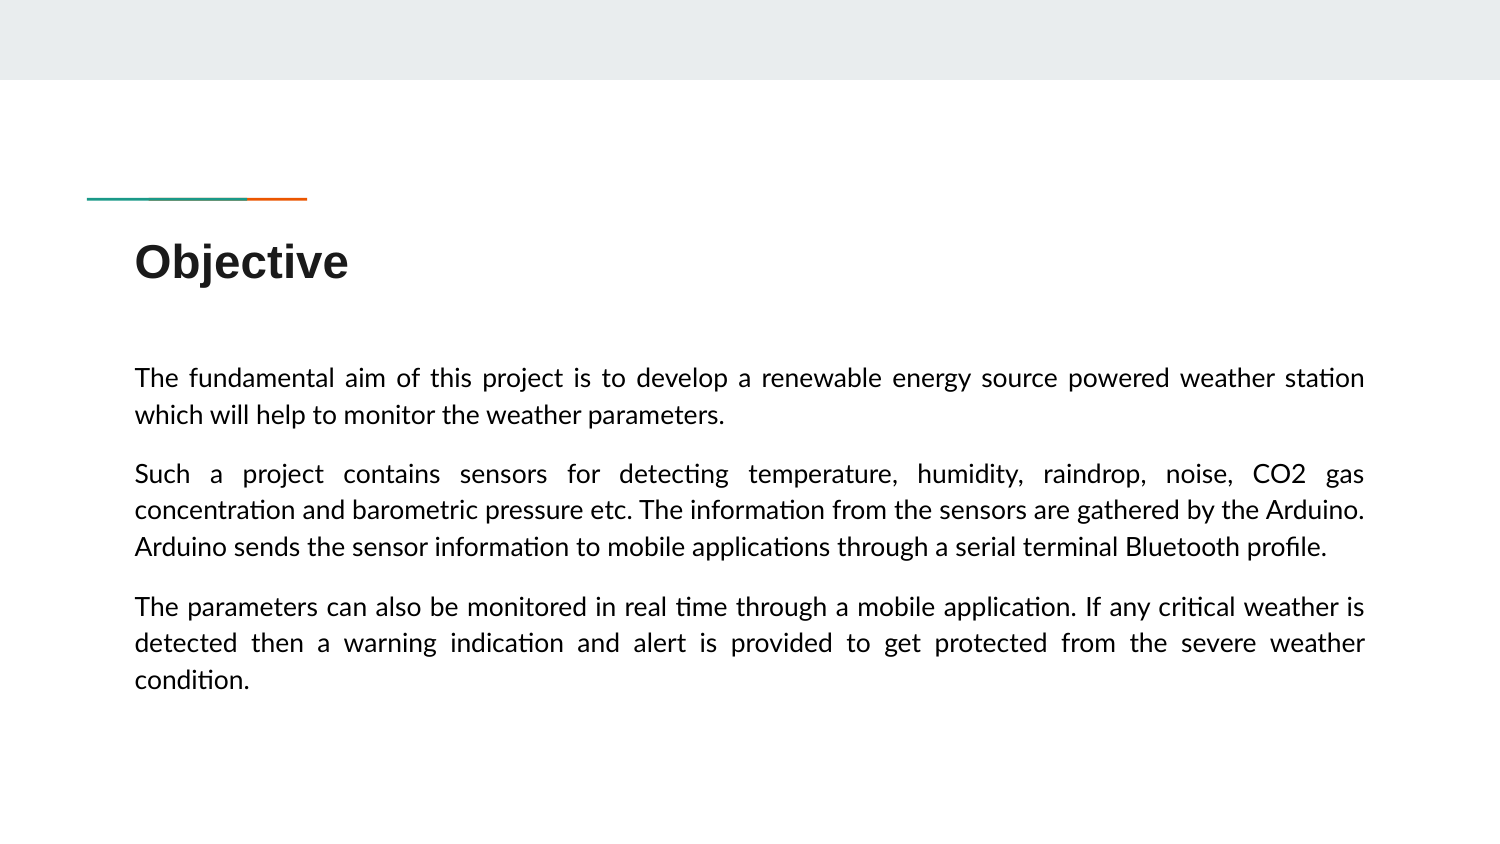

# Objective
The fundamental aim of this project is to develop a renewable energy source powered weather station which will help to monitor the weather parameters.
Such a project contains sensors for detecting temperature, humidity, raindrop, noise, CO2 gas concentration and barometric pressure etc. The information from the sensors are gathered by the Arduino. Arduino sends the sensor information to mobile applications through a serial terminal Bluetooth profile.
The parameters can also be monitored in real time through a mobile application. If any critical weather is detected then a warning indication and alert is provided to get protected from the severe weather condition.